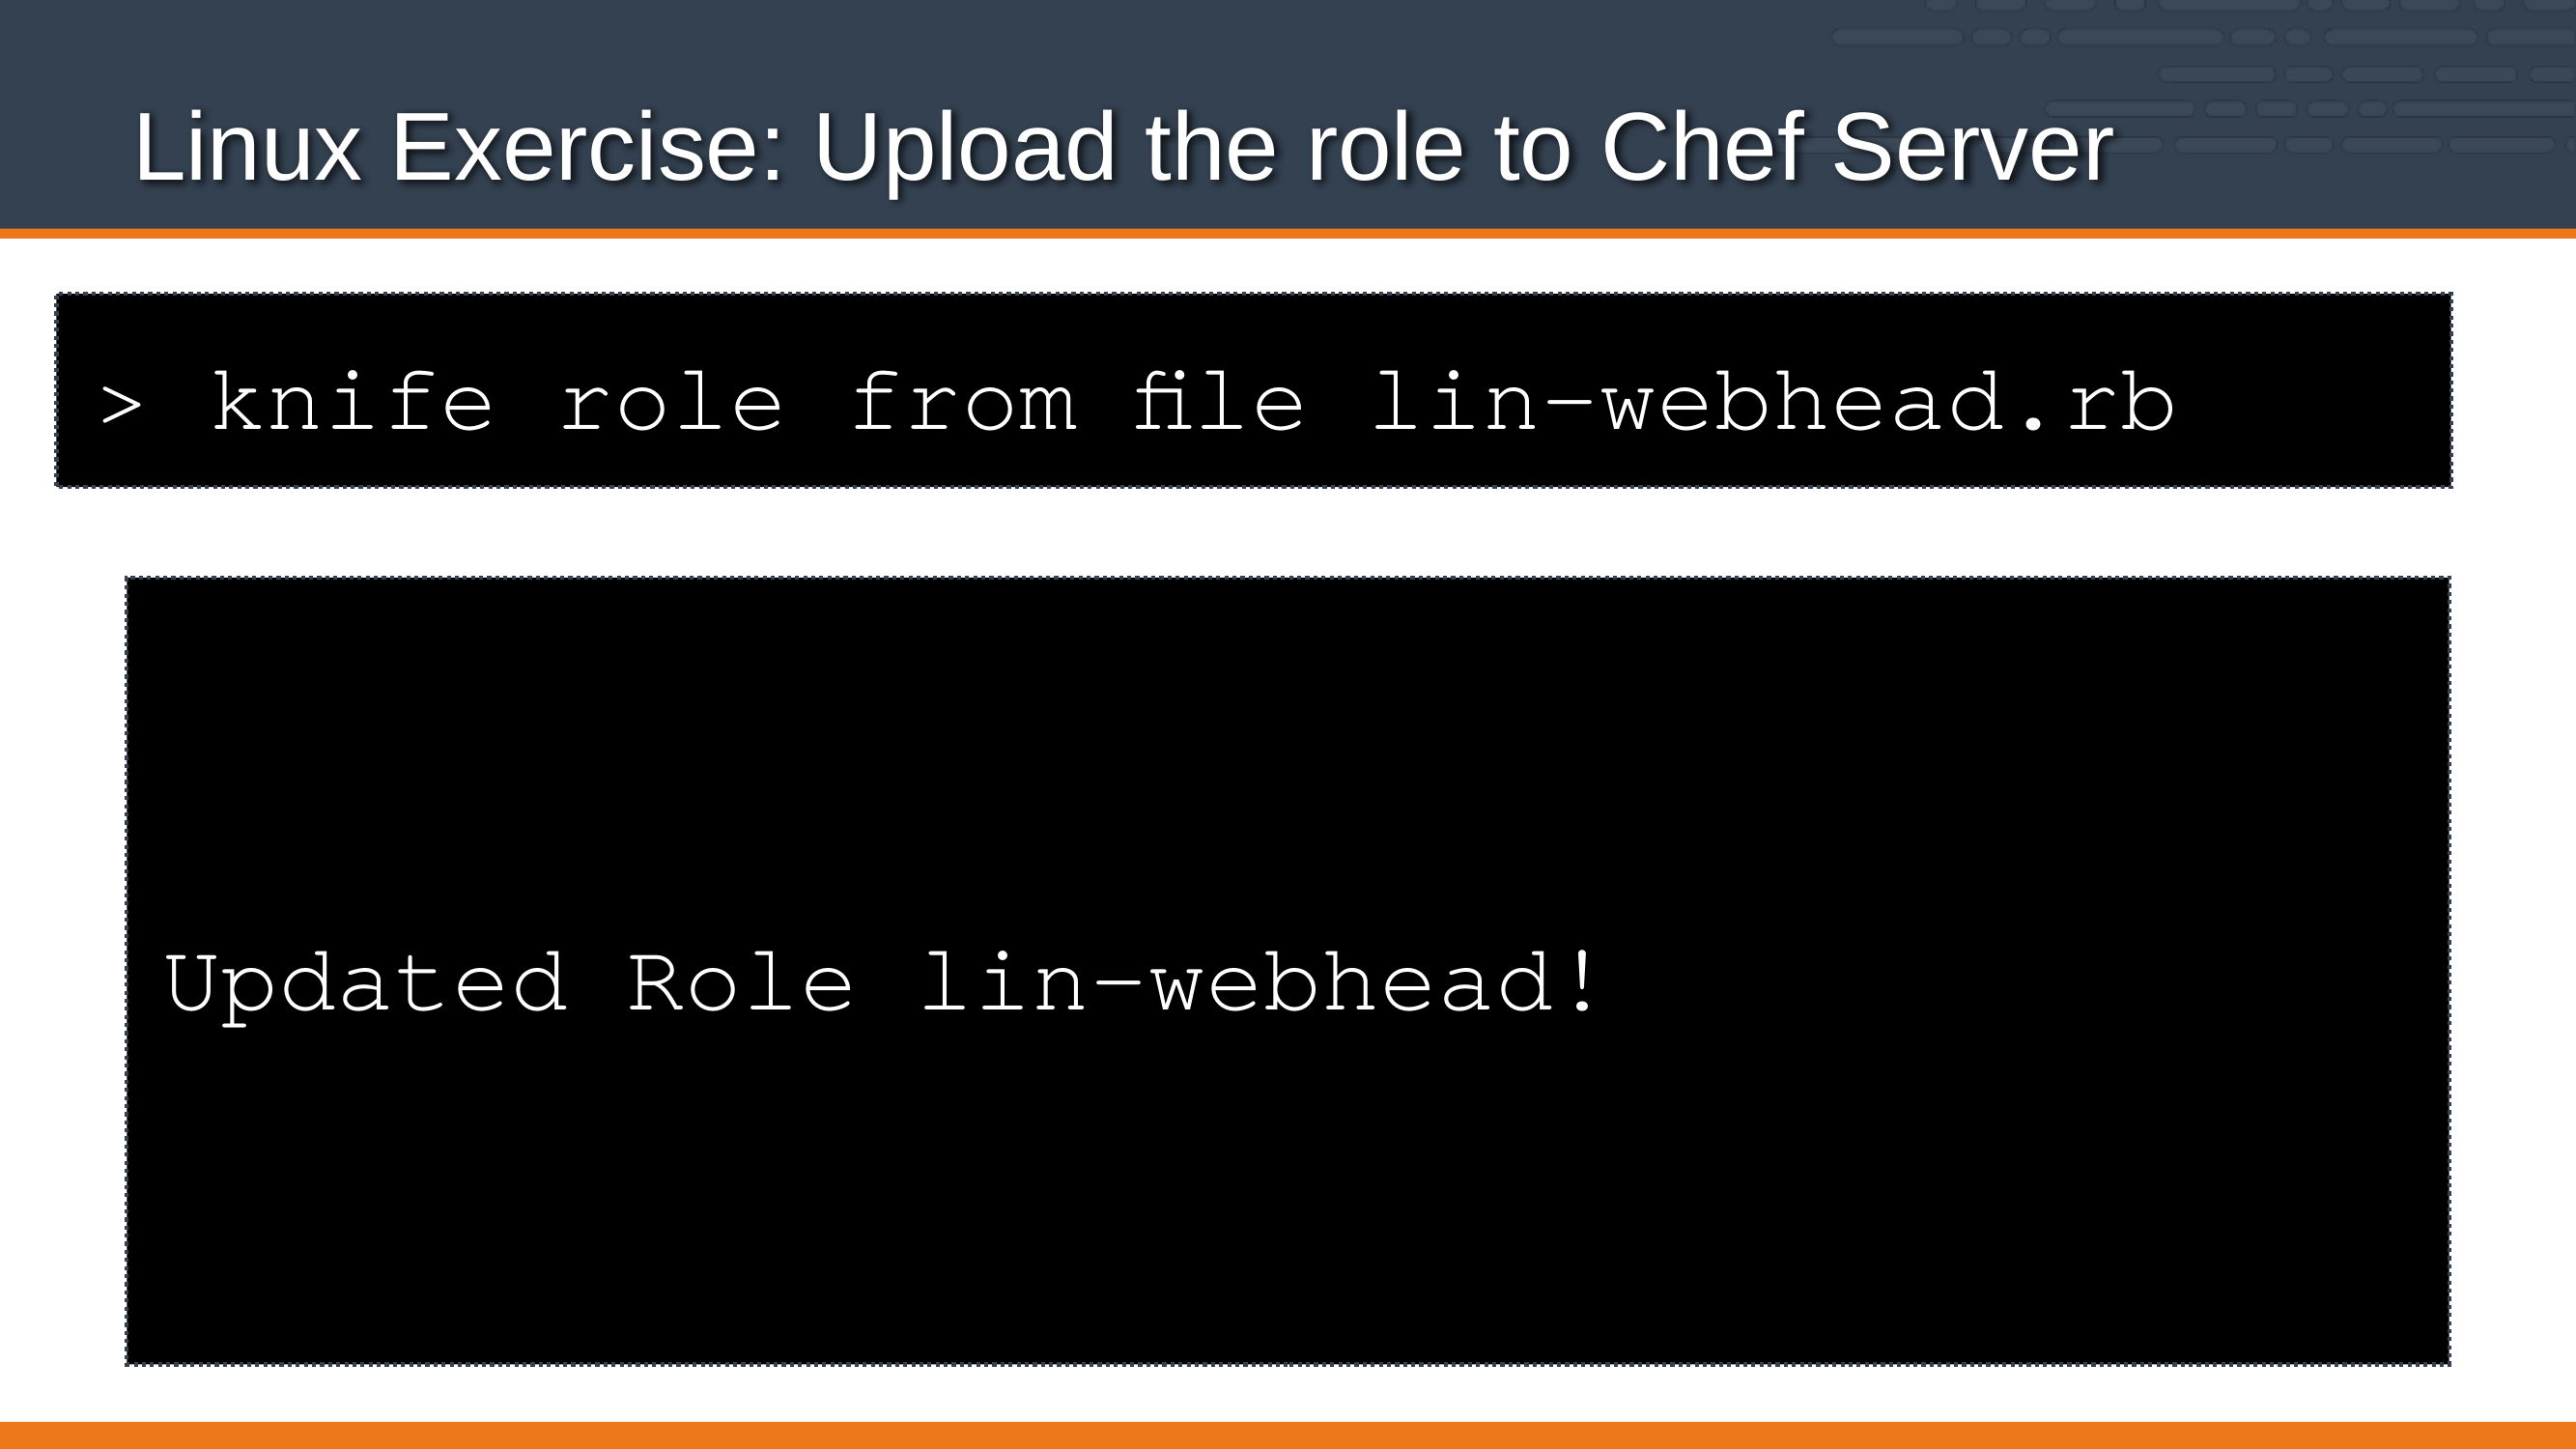

# Linux Exercise: Upload the role to Chef Server
> knife role from file lin-webhead.rb
Updated Role lin-webhead!